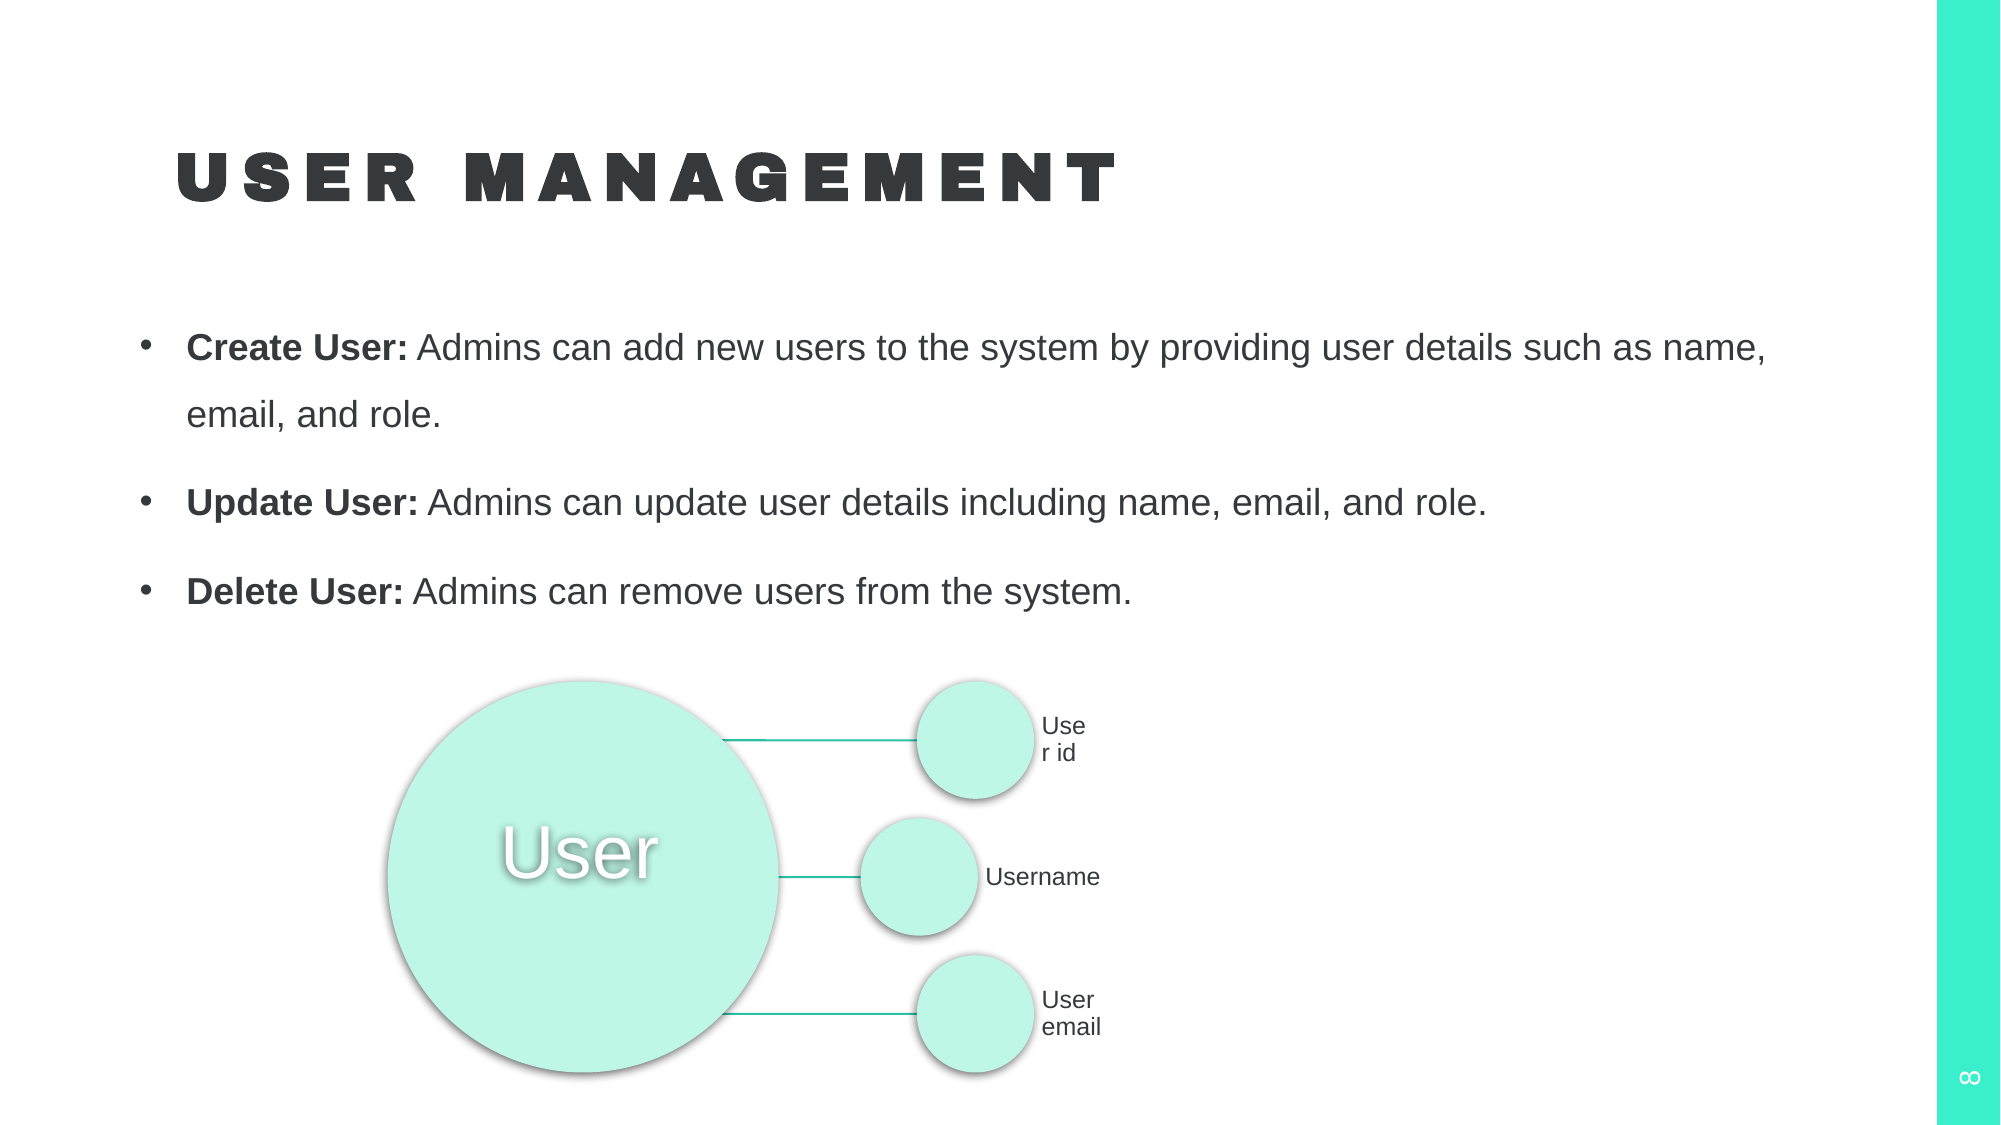

# User Management
Create User: Admins can add new users to the system by providing user details such as name, email, and role.
Update User: Admins can update user details including name, email, and role.
Delete User: Admins can remove users from the system.
User
User id
Username
User email
8